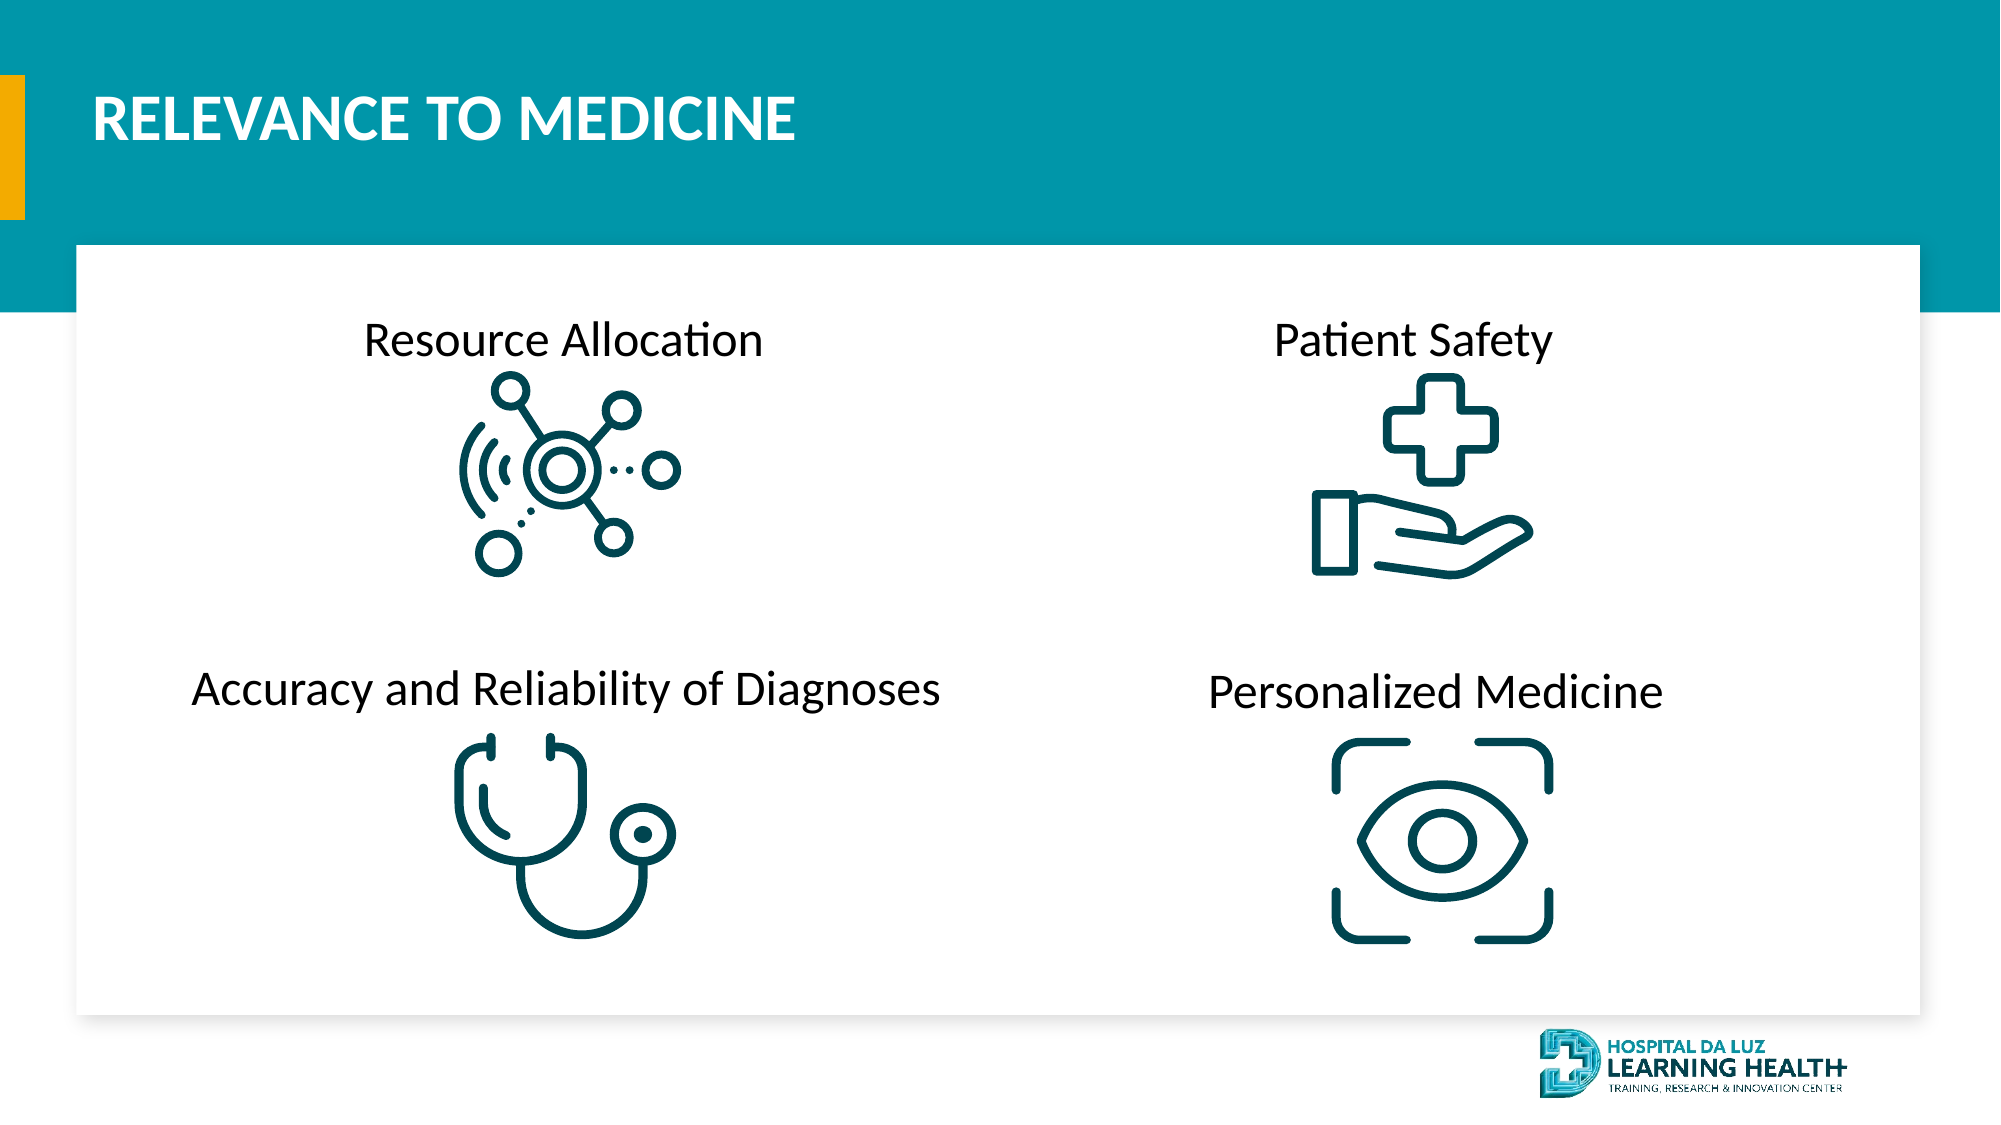

RELEVANCE TO MEDICINE
#
Resource Allocation
Patient Safety

Accuracy and Reliability of Diagnoses
Personalized Medicine